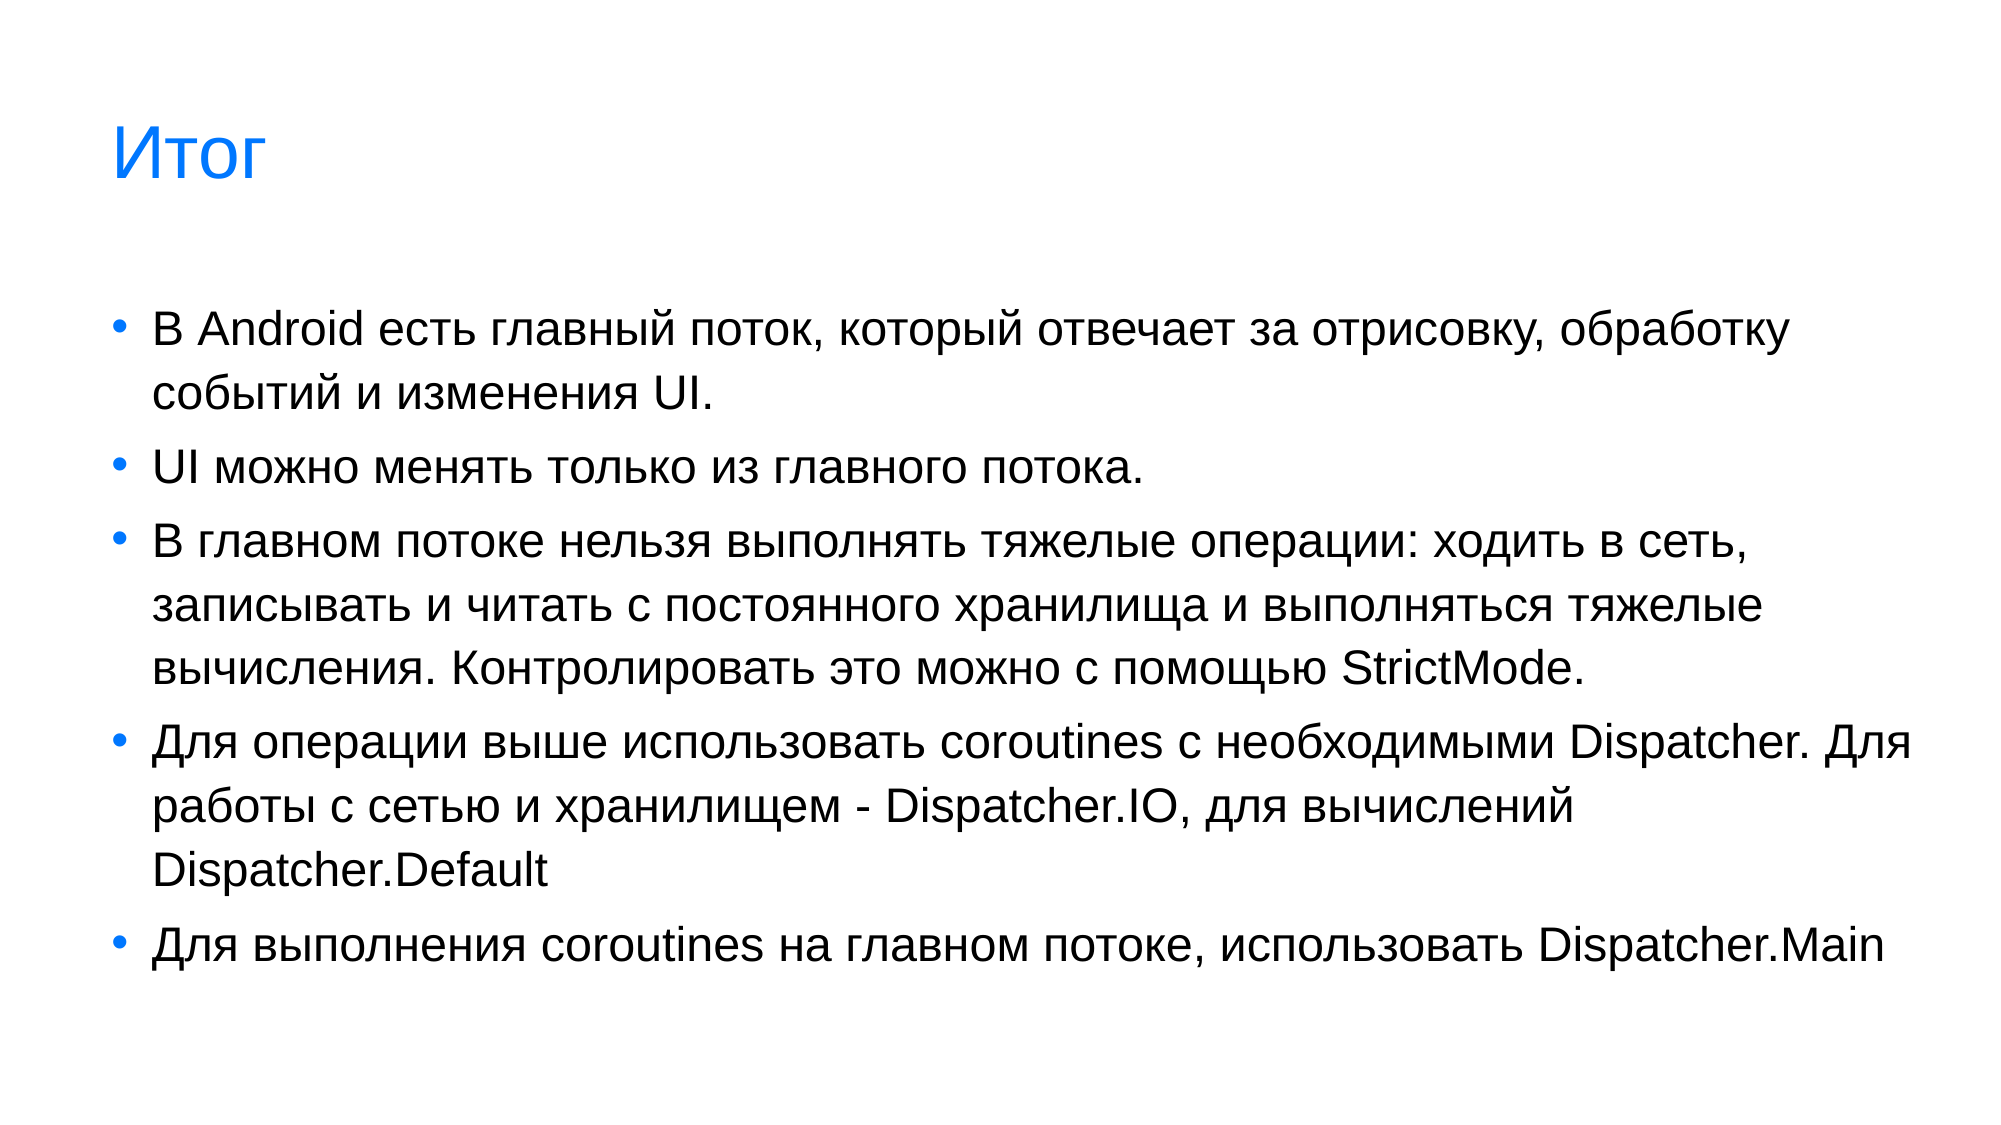

# Итог
В Android есть главный поток, который отвечает за отрисовку, обработку событий и изменения UI.
UI можно менять только из главного потока.
В главном потоке нельзя выполнять тяжелые операции: ходить в сеть, записывать и читать с постоянного хранилища и выполняться тяжелые вычисления. Контролировать это можно с помощью StrictMode.
Для операции выше использовать coroutines с необходимыми Dispatcher. Для работы с сетью и хранилищем - Dispatcher.IO, для вычислений Dispatcher.Default
Для выполнения coroutines на главном потоке, использовать Dispatcher.Main